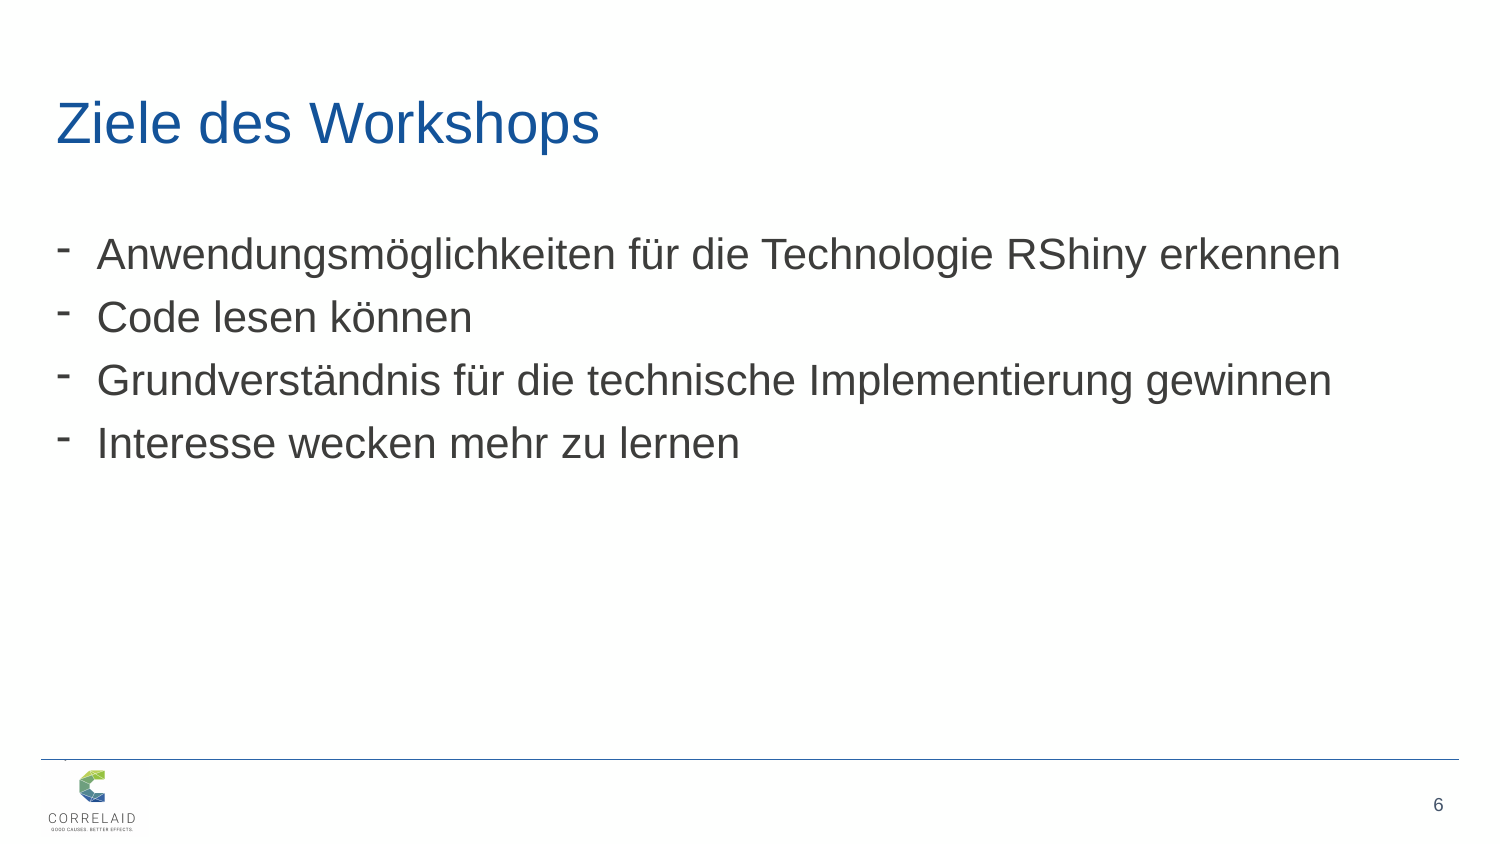

# Ziele des Workshops
 Anwendungsmöglichkeiten für die Technologie RShiny erkennen
 Code lesen können
 Grundverständnis für die technische Implementierung gewinnen
 Interesse wecken mehr zu lernen